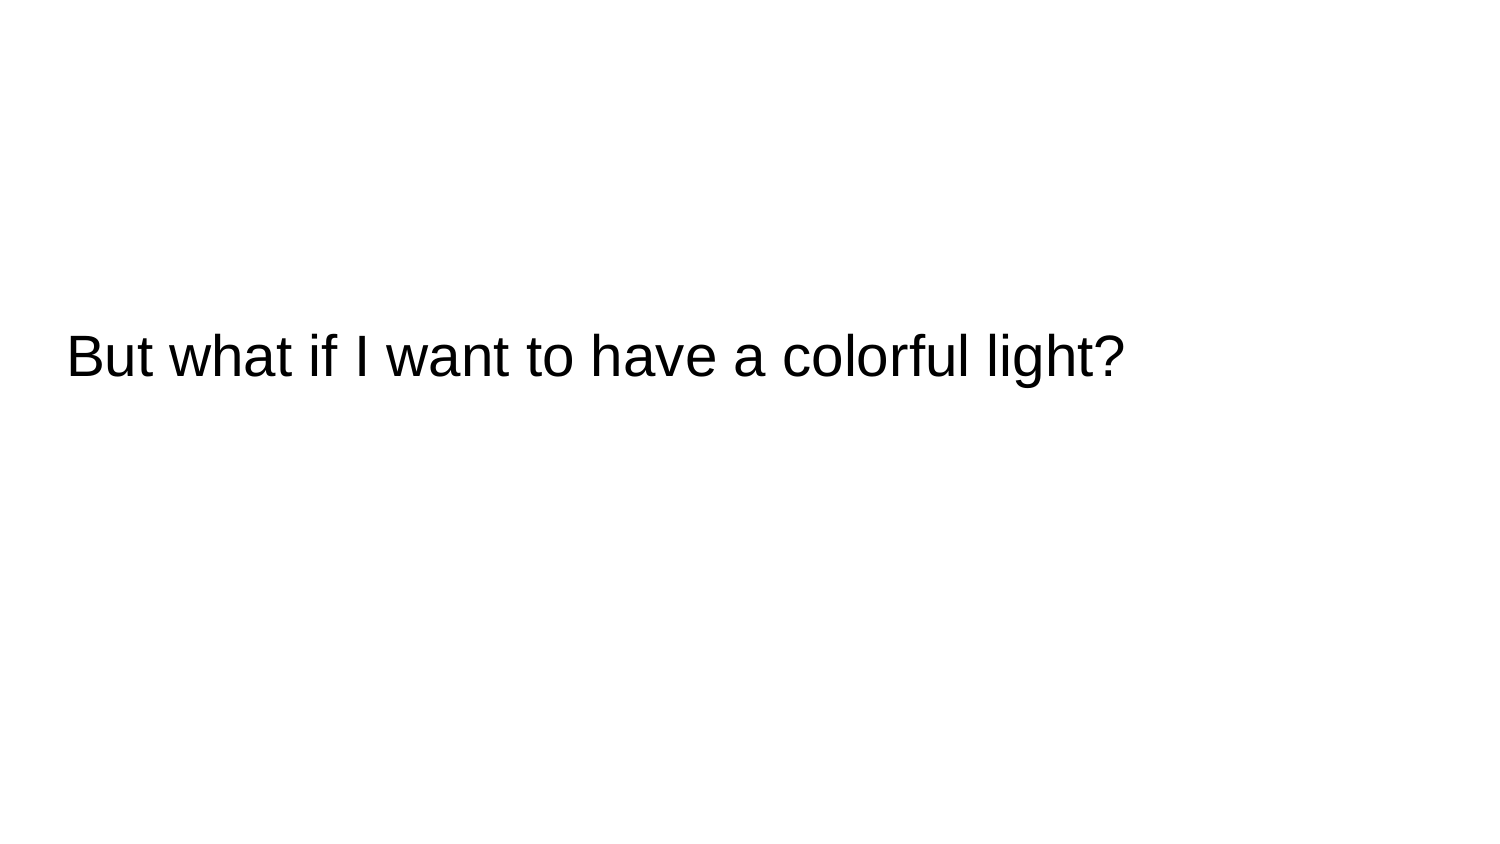

# But what if I want to have a colorful light?